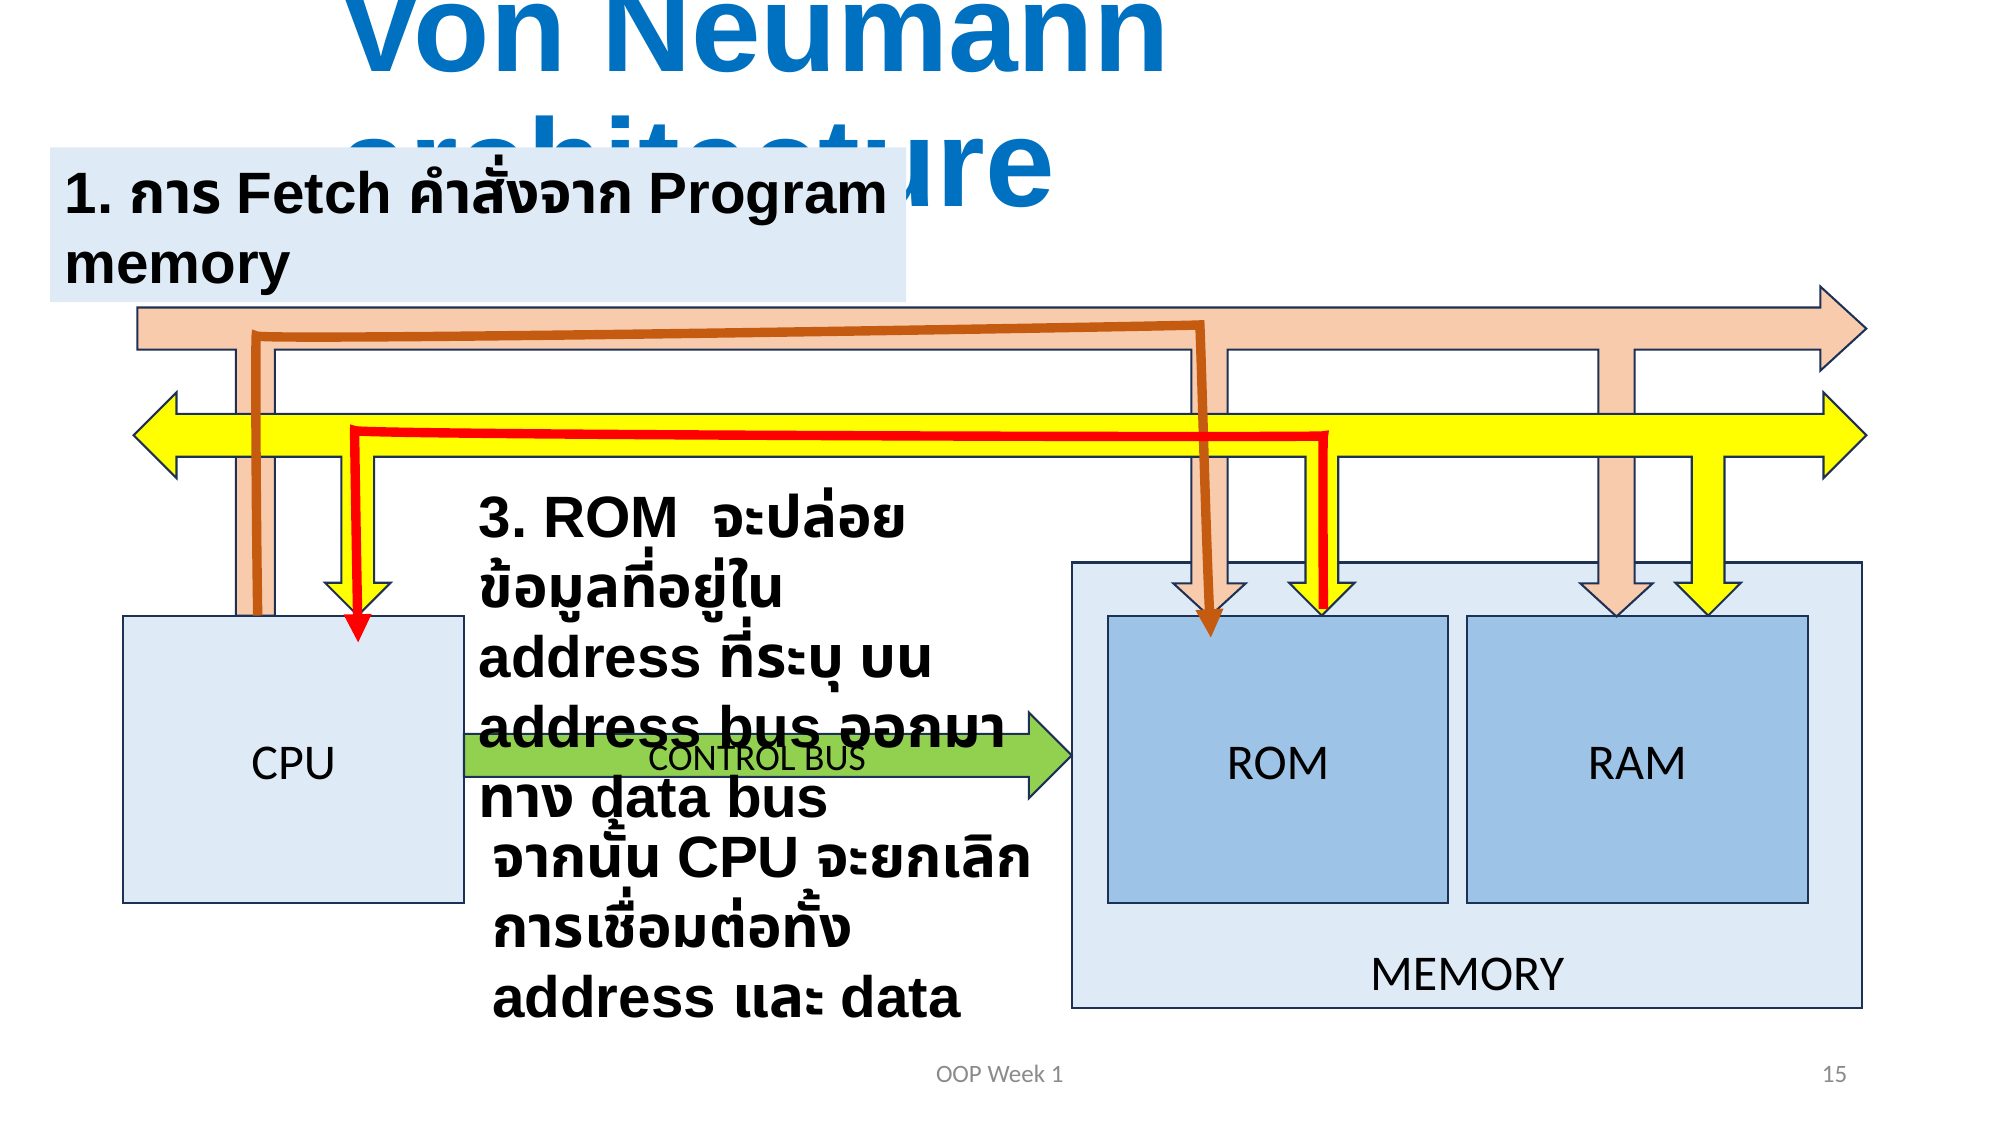

# Von Neumann architecture
1. การ Fetch คำสั่งจาก Program memory

3. ROM  จะปล่อยข้อมูลที่อยู่ใน address ที่ระบุ บน address bus ออกมาทาง data bus
MEMORY
CPU
ROM
RAM
CONTROL BUS
จากนั้น CPU จะยกเลิกการเชื่อมต่อทั้ง address และ data
OOP Week 1
15